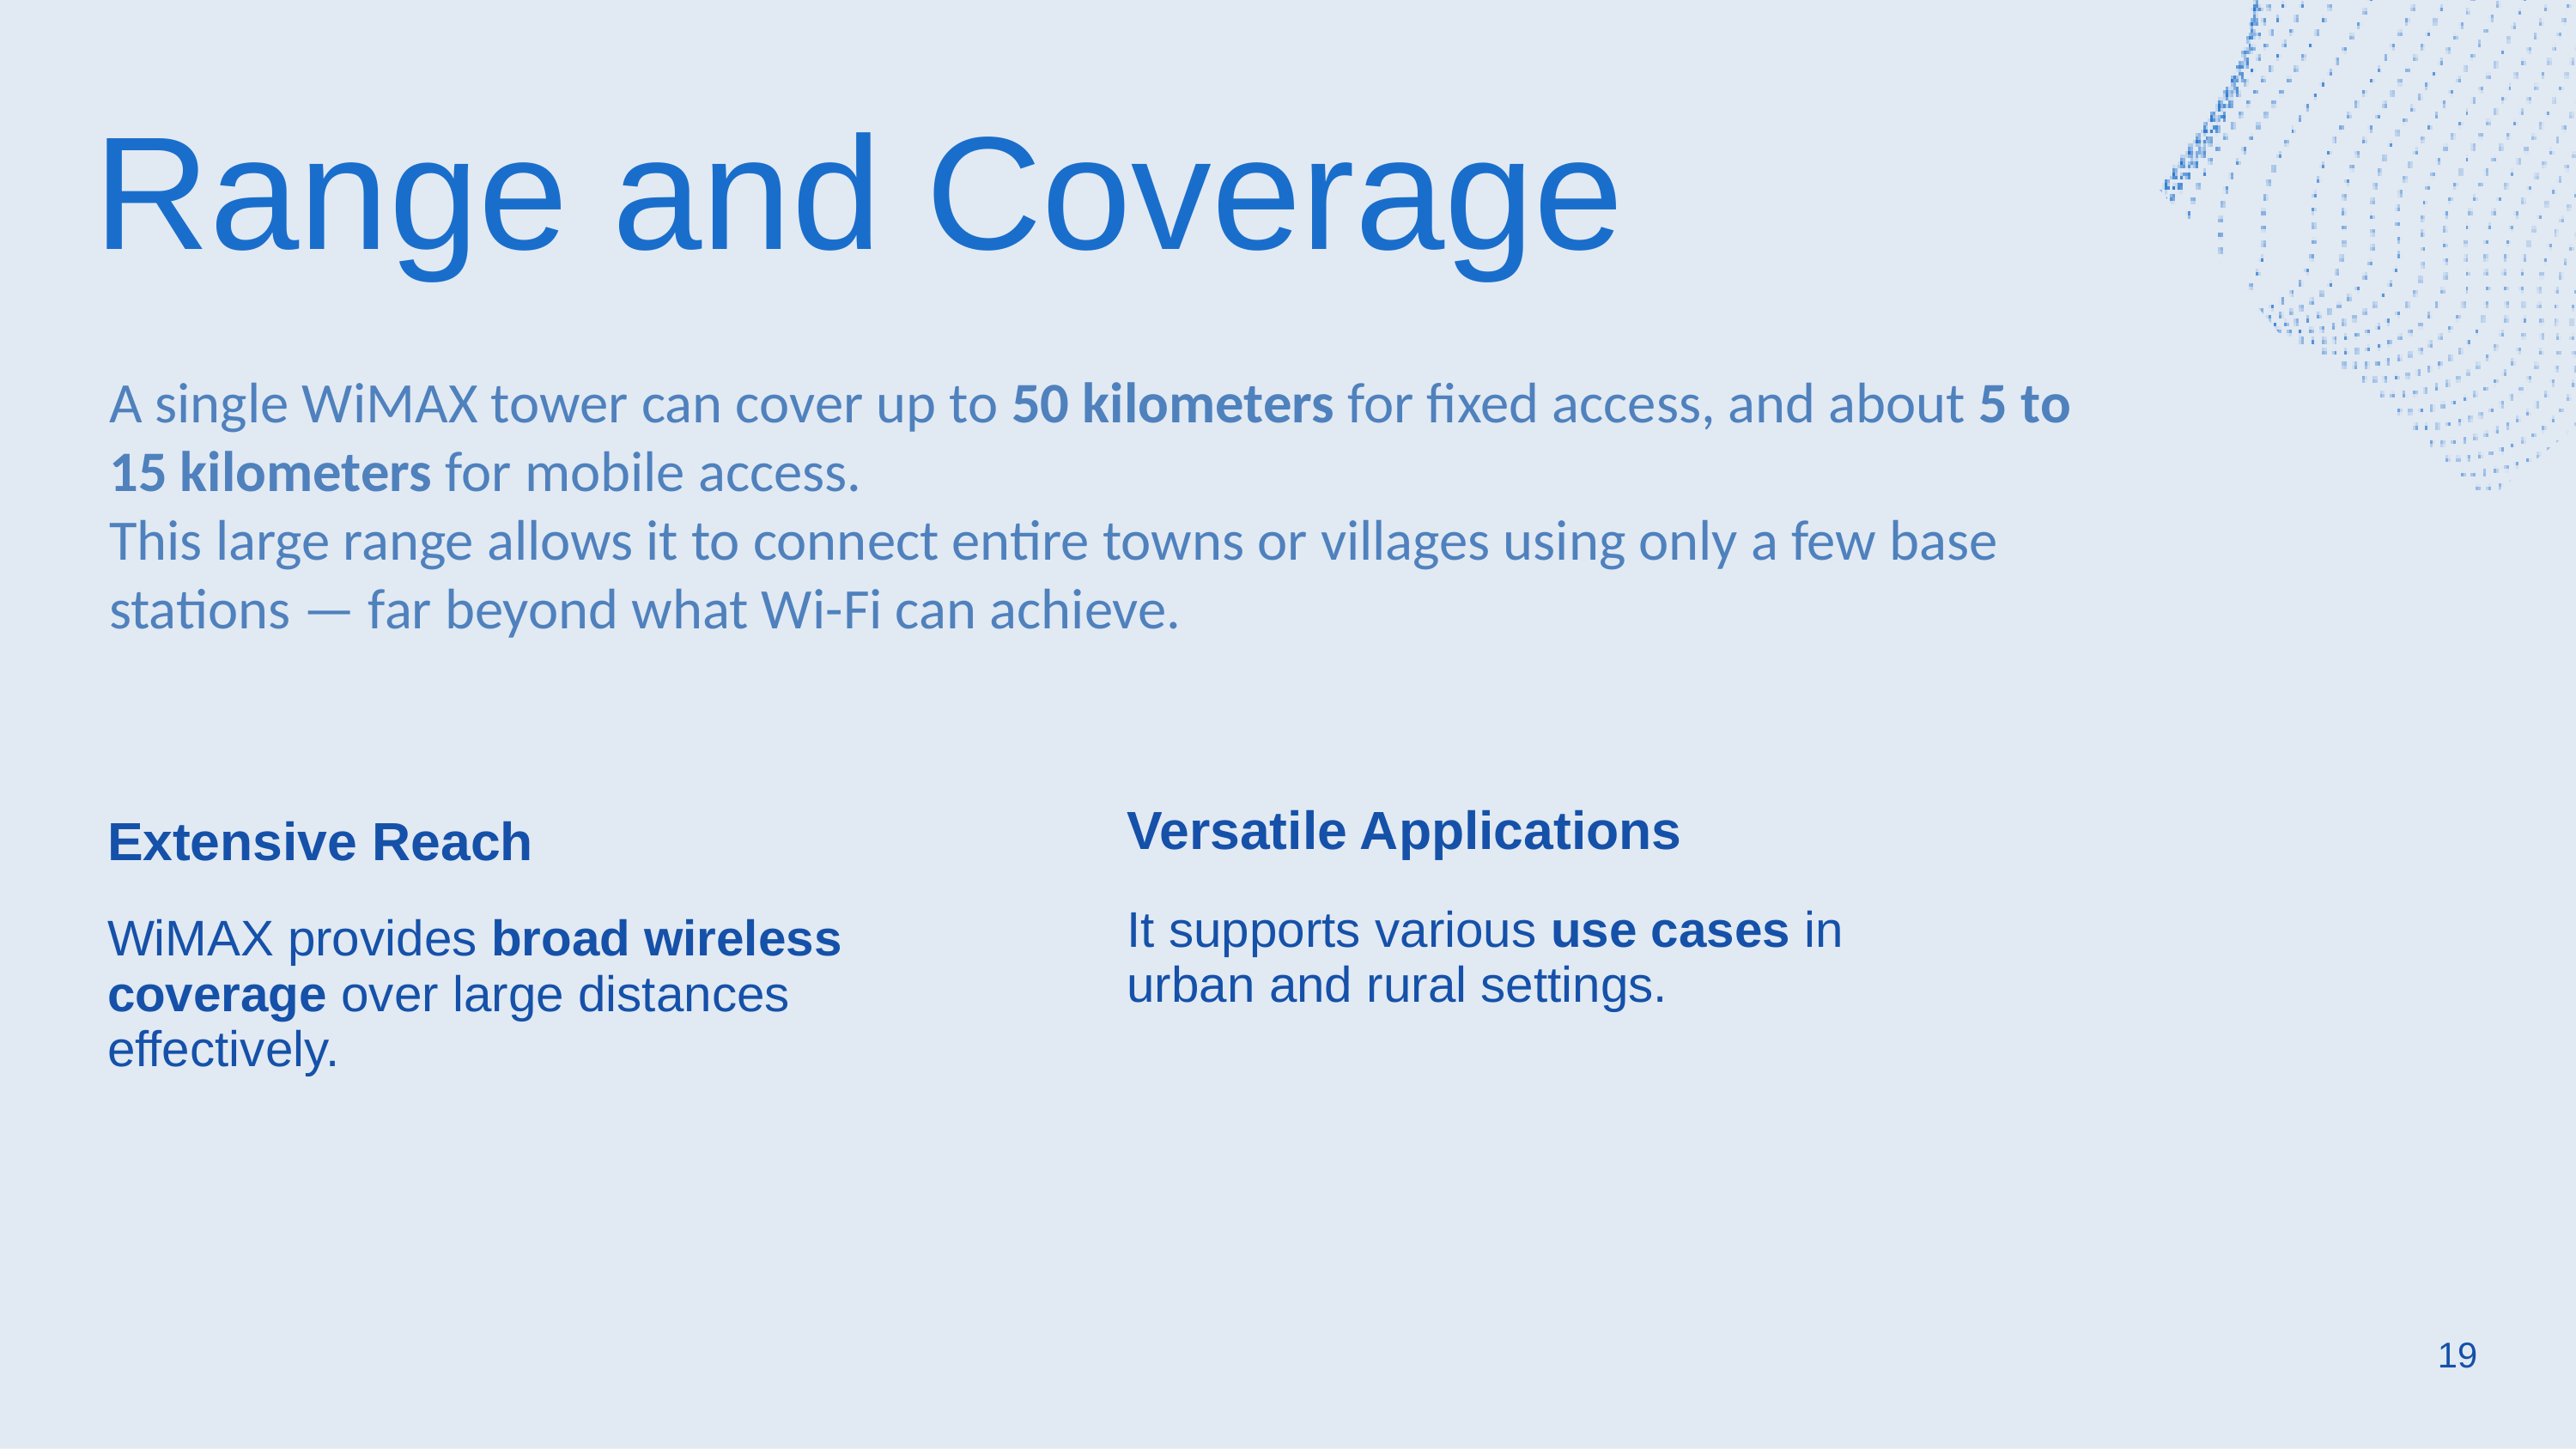

Range and Coverage
A single WiMAX tower can cover up to 50 kilometers for fixed access, and about 5 to 15 kilometers for mobile access.
This large range allows it to connect entire towns or villages using only a few base stations — far beyond what Wi-Fi can achieve.
Versatile Applications
It supports various use cases in urban and rural settings.
Extensive Reach
WiMAX provides broad wireless coverage over large distances effectively.
19